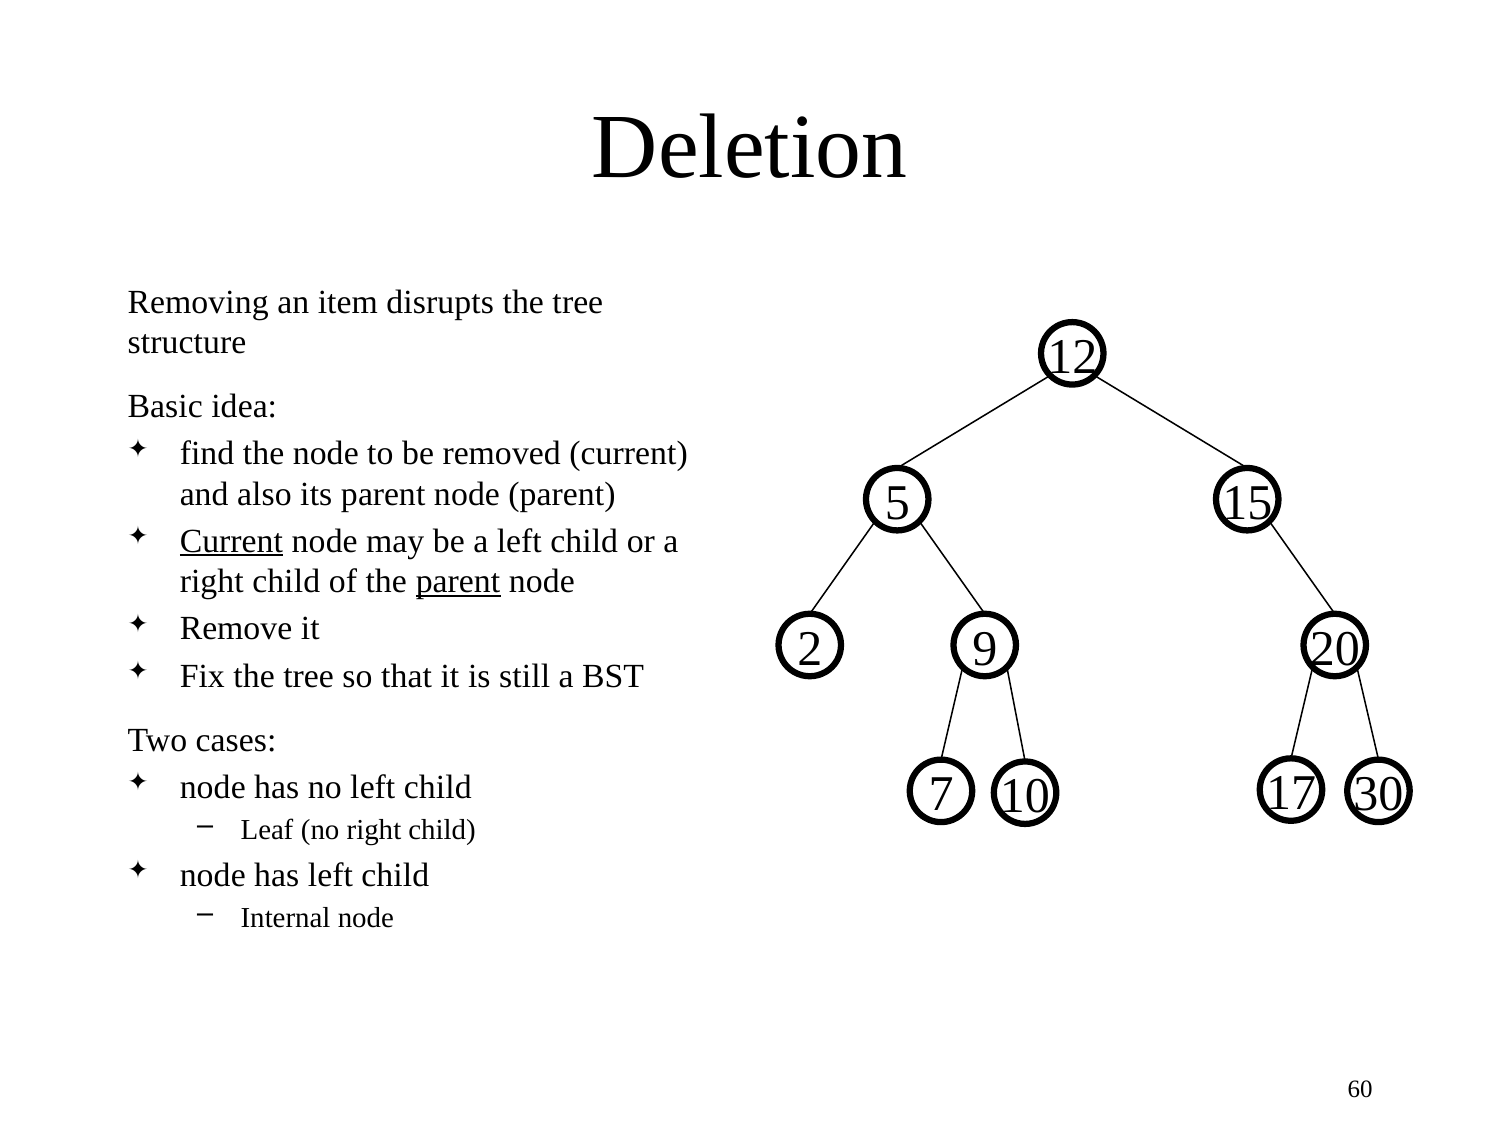

# Deletion
Removing an item disrupts the tree structure

Basic idea:
find the node to be removed (current) and also its parent node (parent)
Current node may be a left child or a right child of the parent node
Remove it
Fix the tree so that it is still a BST

Two cases:
node has no left child
Leaf (no right child)
node has left child
Internal node

12
5
15
2
9
20
17
7
30
10
60